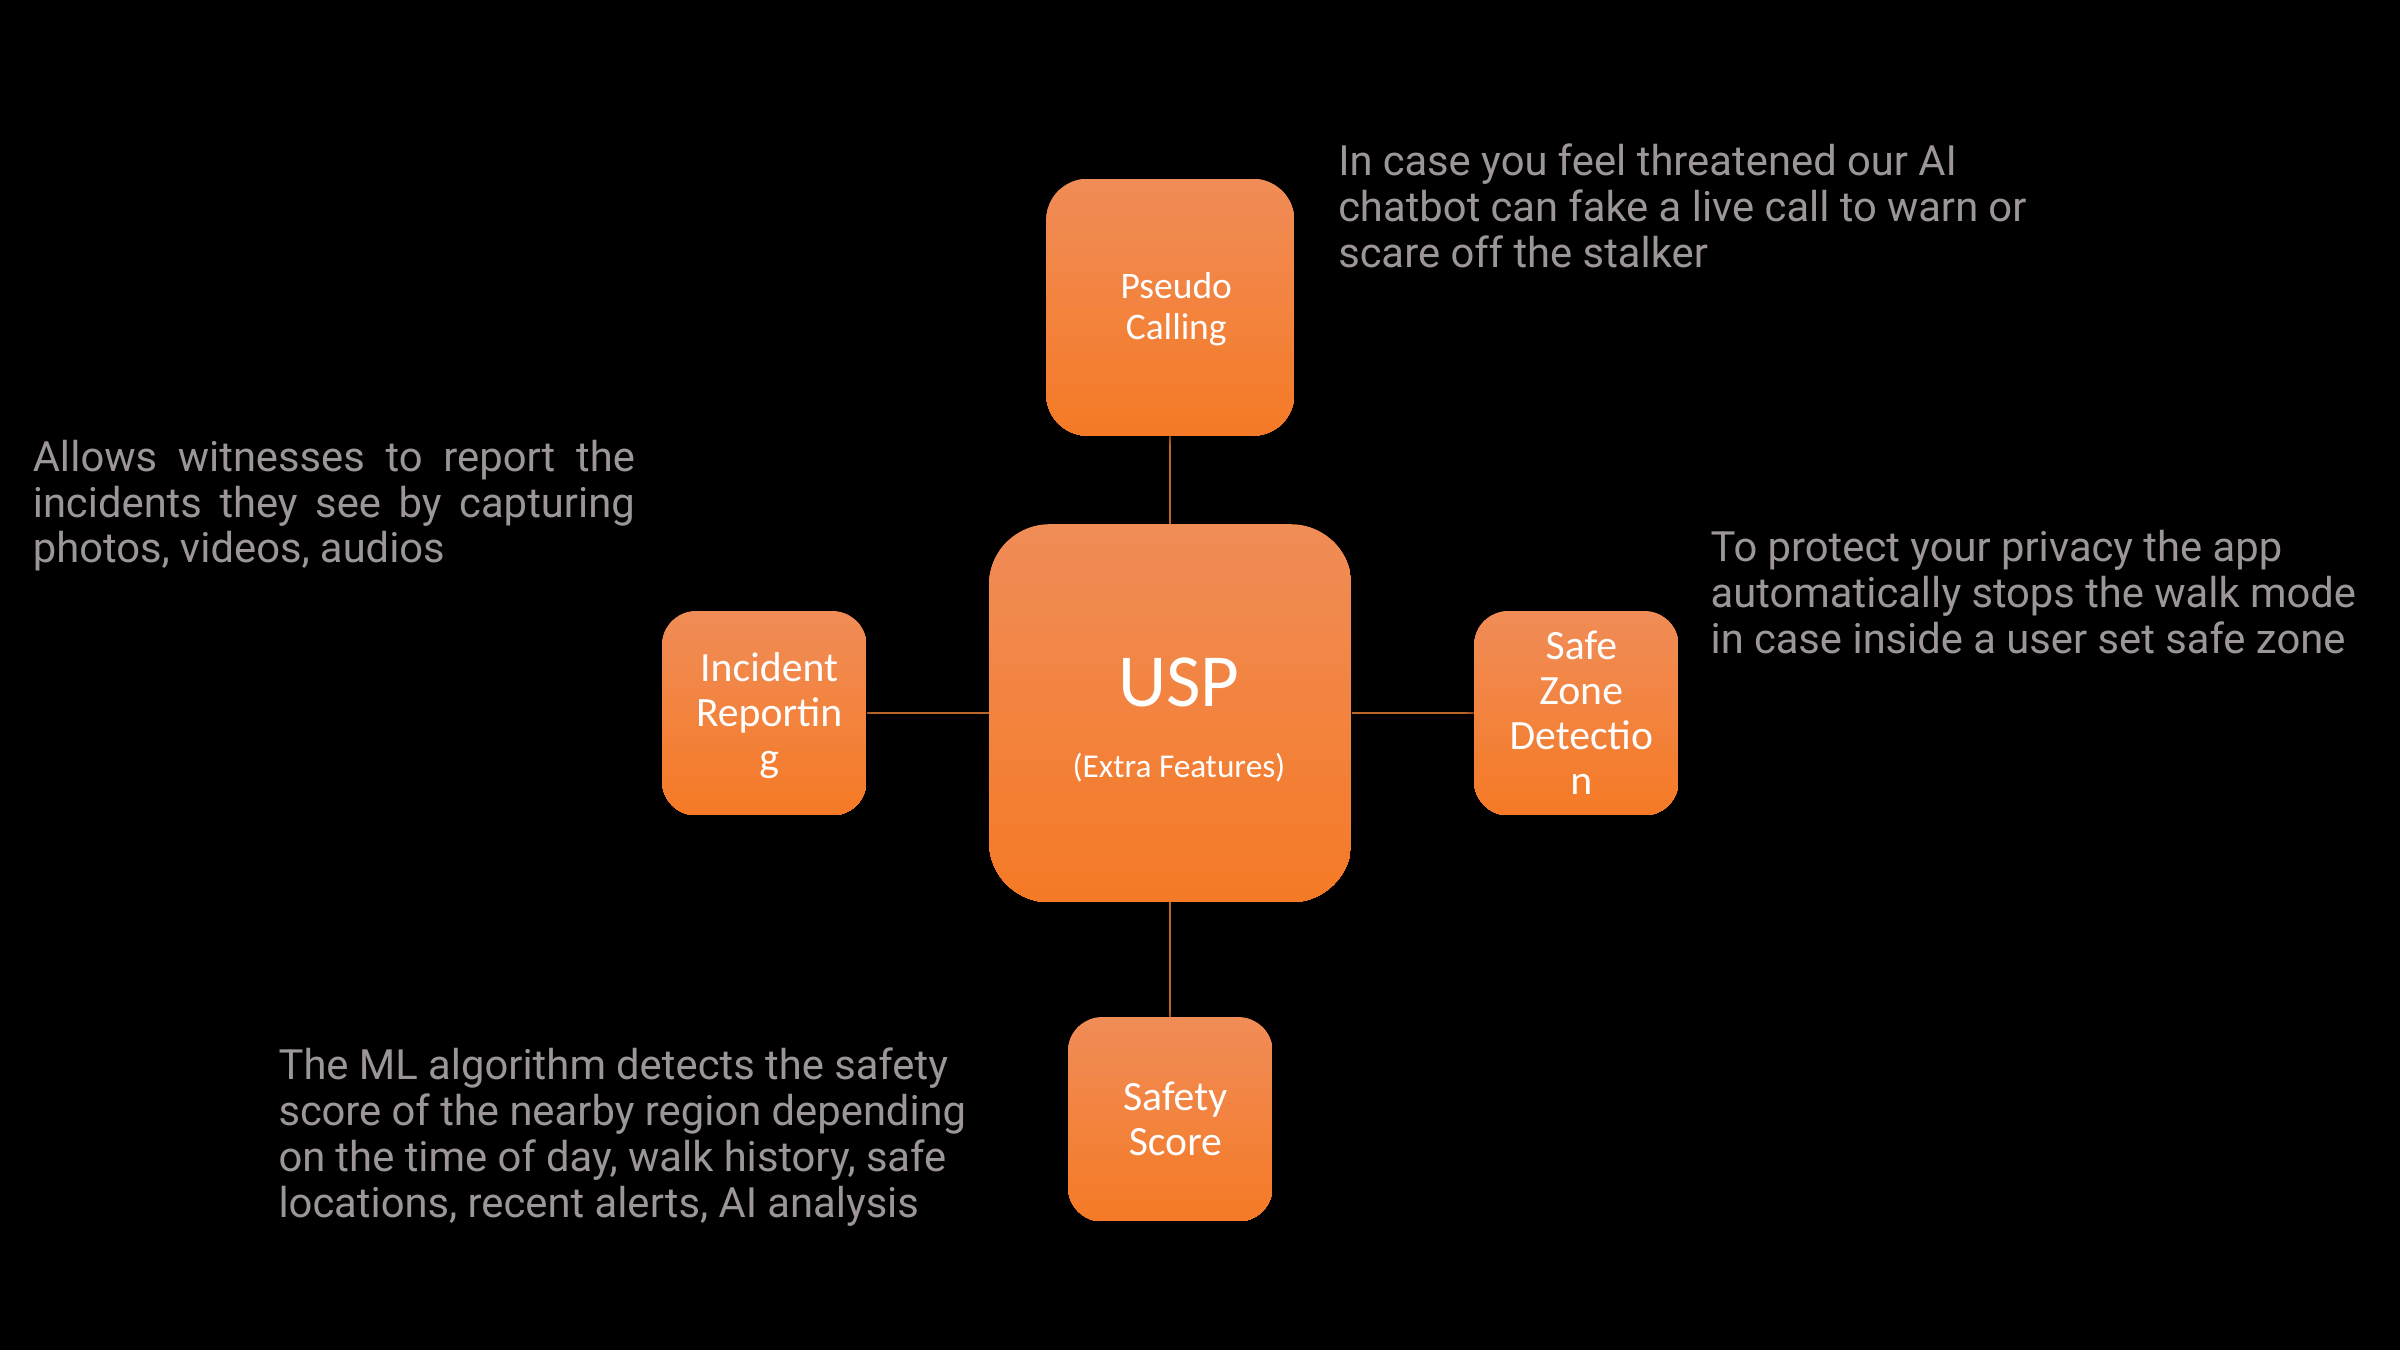

In case you feel threatened our AI chatbot can fake a live call to warn or scare off the stalker
USP
(Extra Features)
Pseudo Calling
Safe Zone Detection
Safety Score
Incident Reporting
Allows witnesses to report the incidents they see by capturing photos, videos, audios
To protect your privacy the app automatically stops the walk mode in case inside a user set safe zone
The ML algorithm detects the safety score of the nearby region depending on the time of day, walk history, safe locations, recent alerts, AI analysis